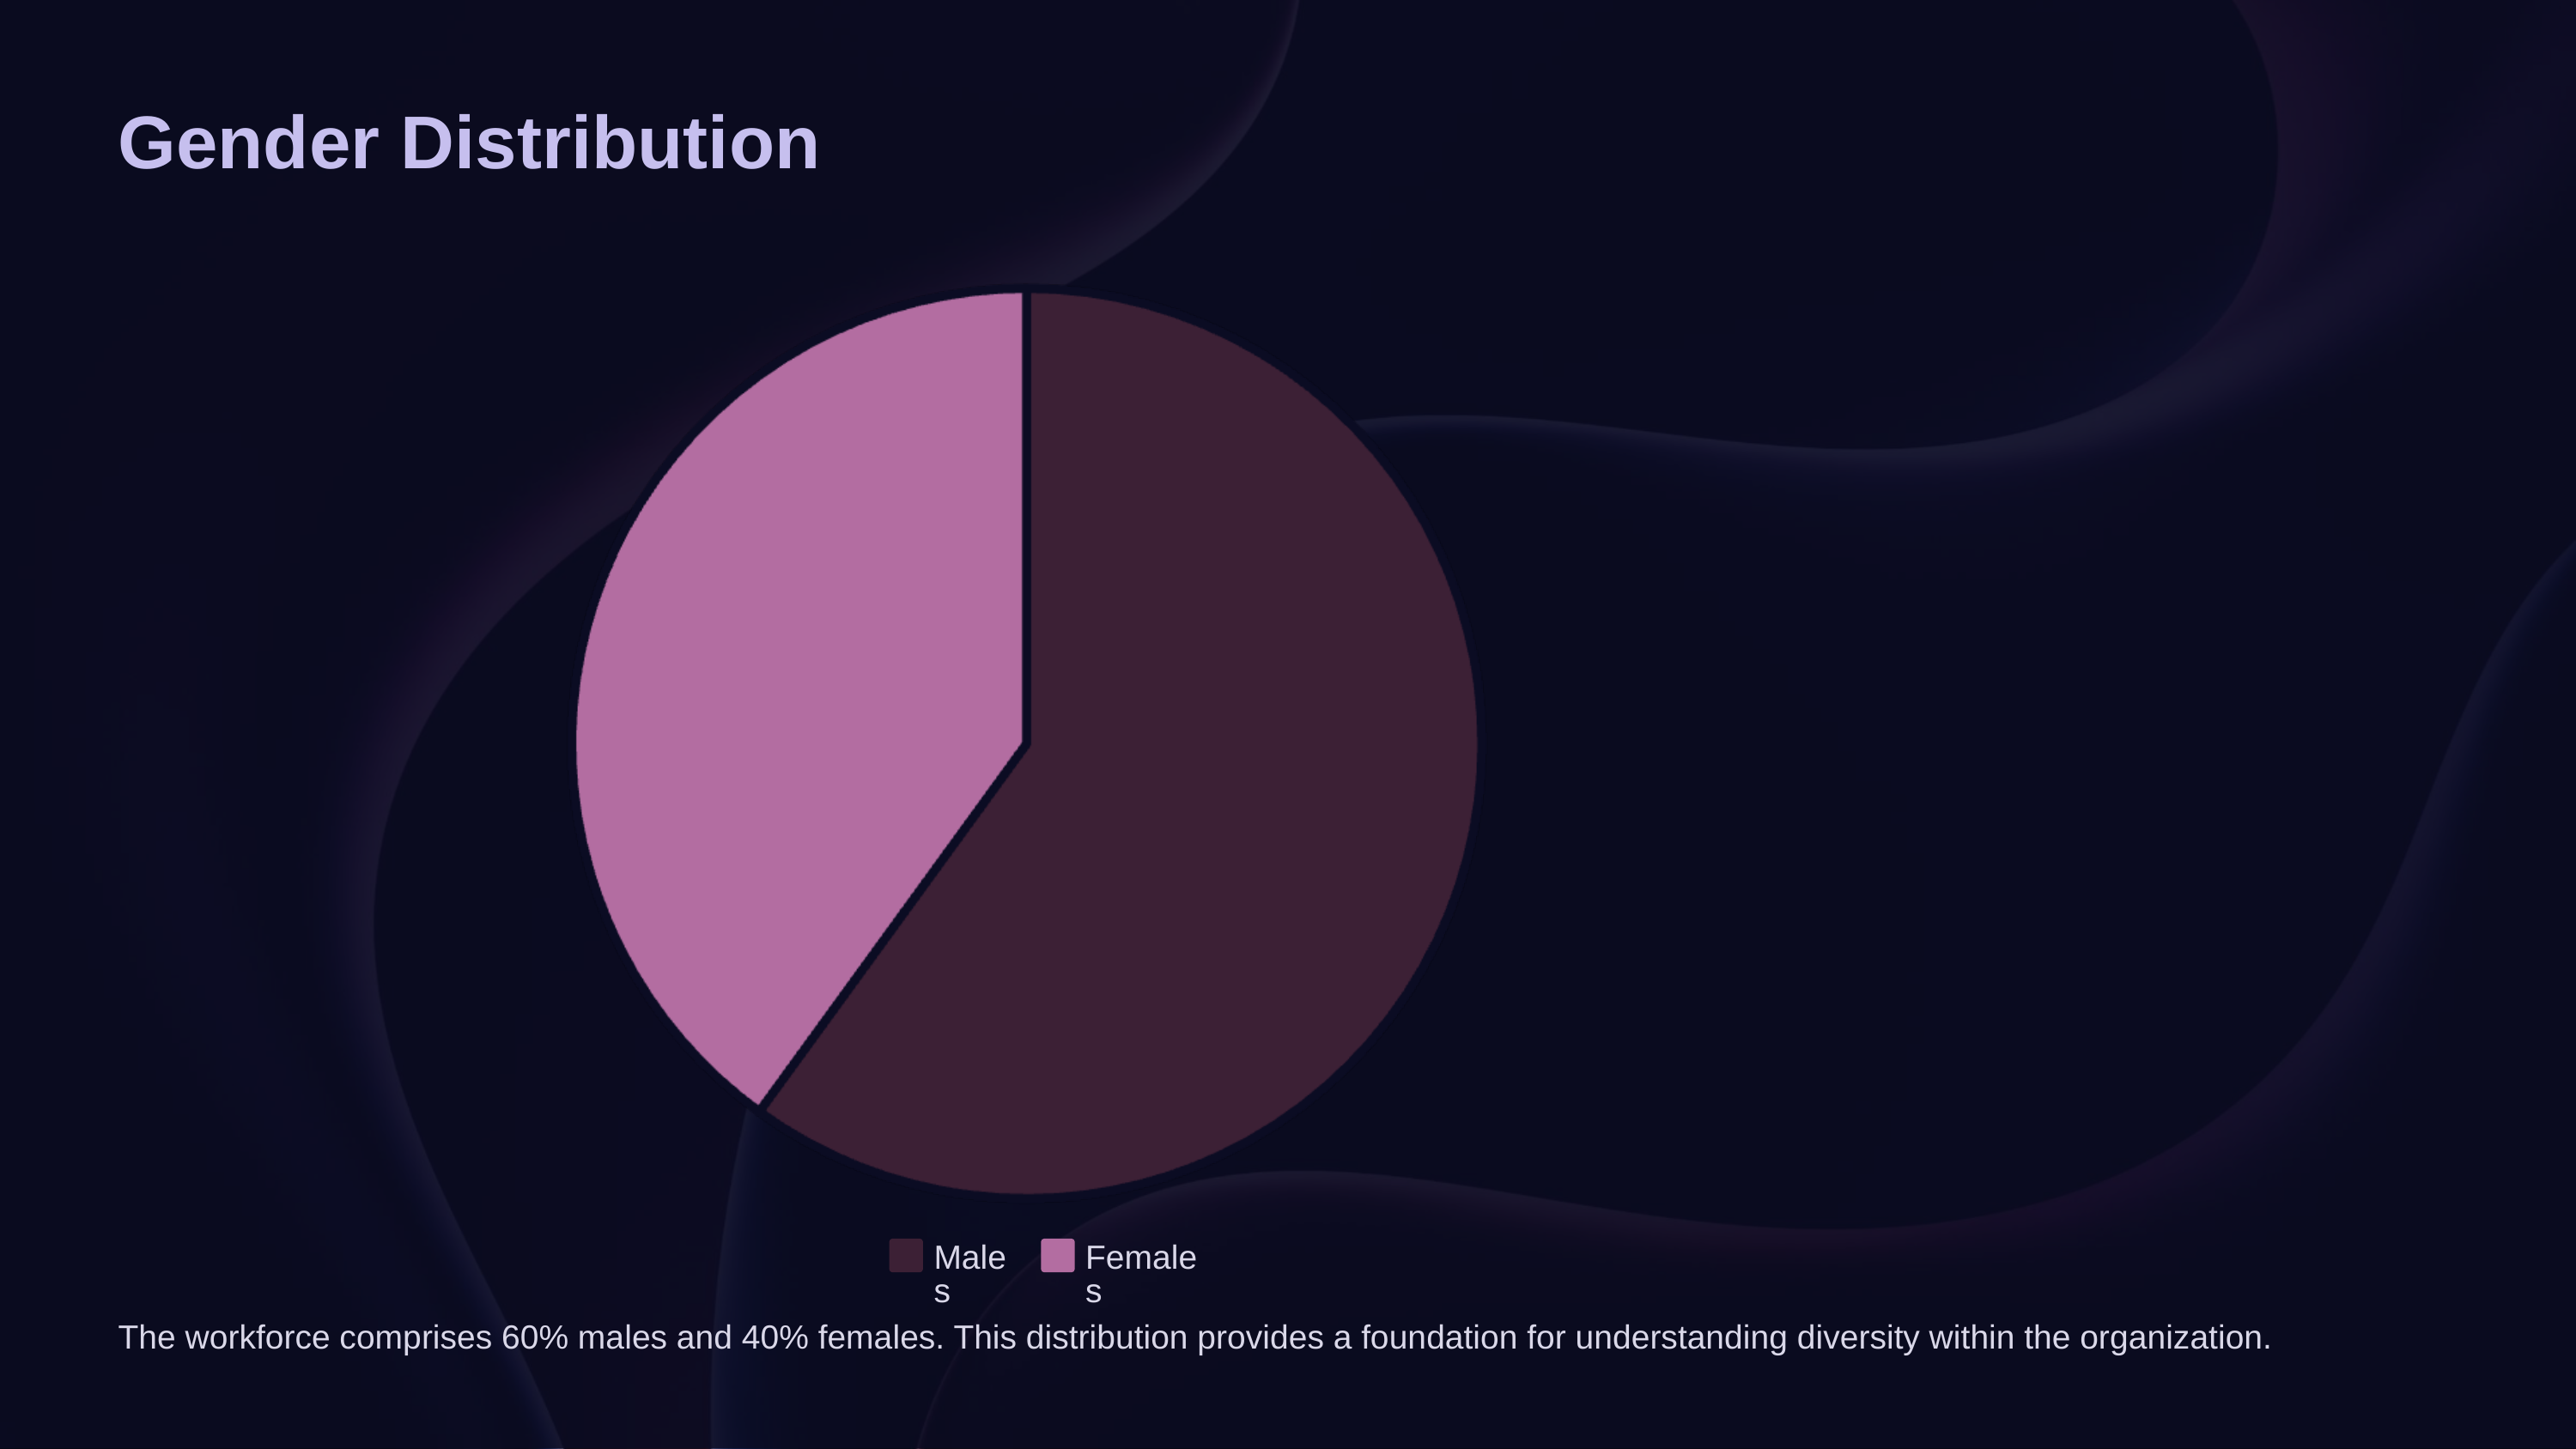

Gender Distribution

Males

Females

The workforce comprises 60% males and 40% females. This distribution provides a foundation for understanding diversity within the organization.